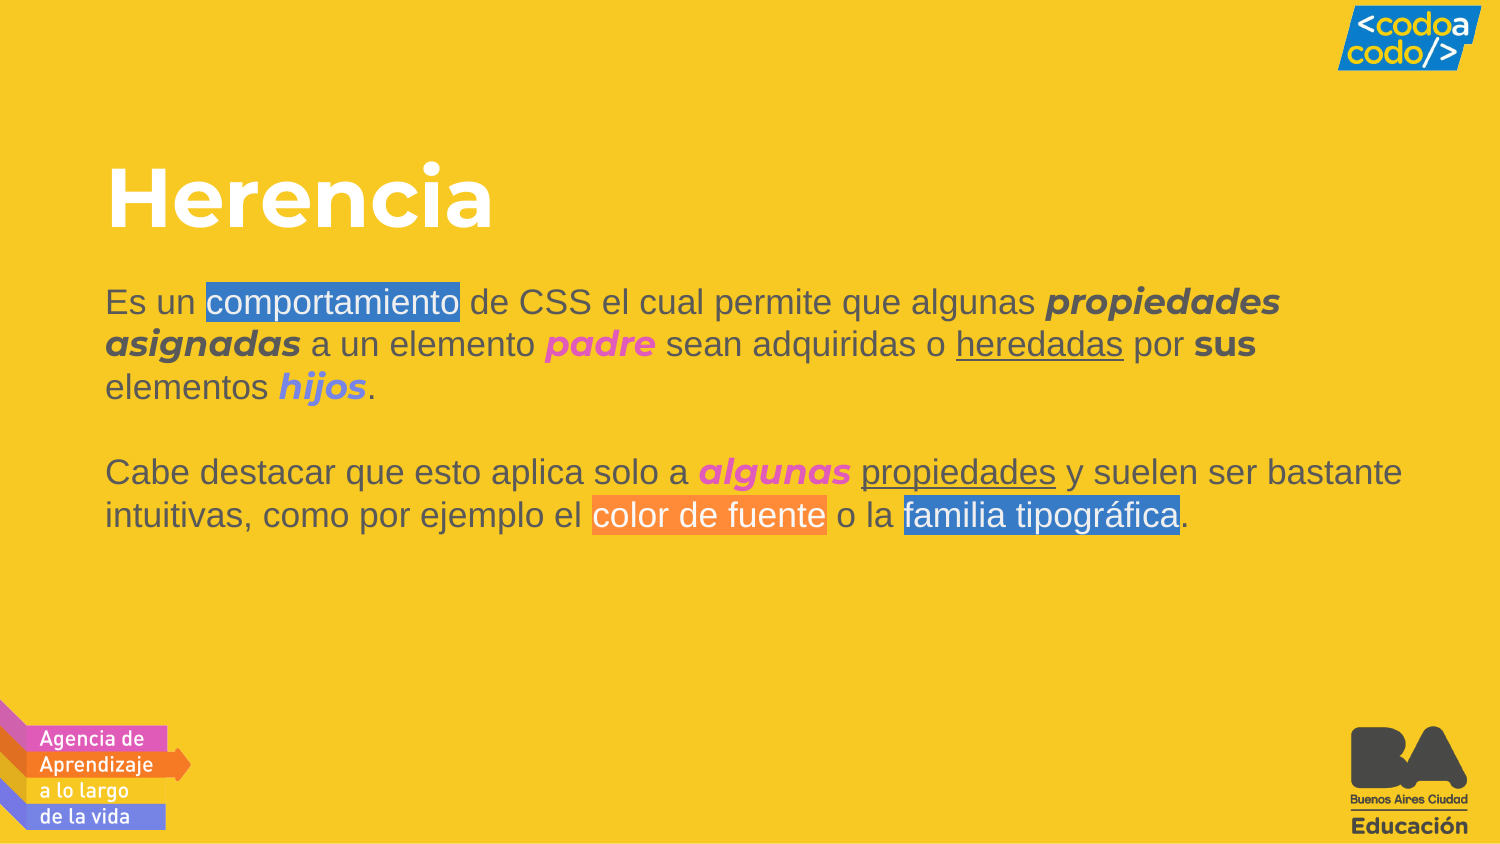

# Herencia
Es un comportamiento de CSS el cual permite que algunas propiedades asignadas a un elemento padre sean adquiridas o heredadas por sus elementos hijos.

Cabe destacar que esto aplica solo a algunas propiedades y suelen ser bastante intuitivas, como por ejemplo el color de fuente o la familia tipográfica.